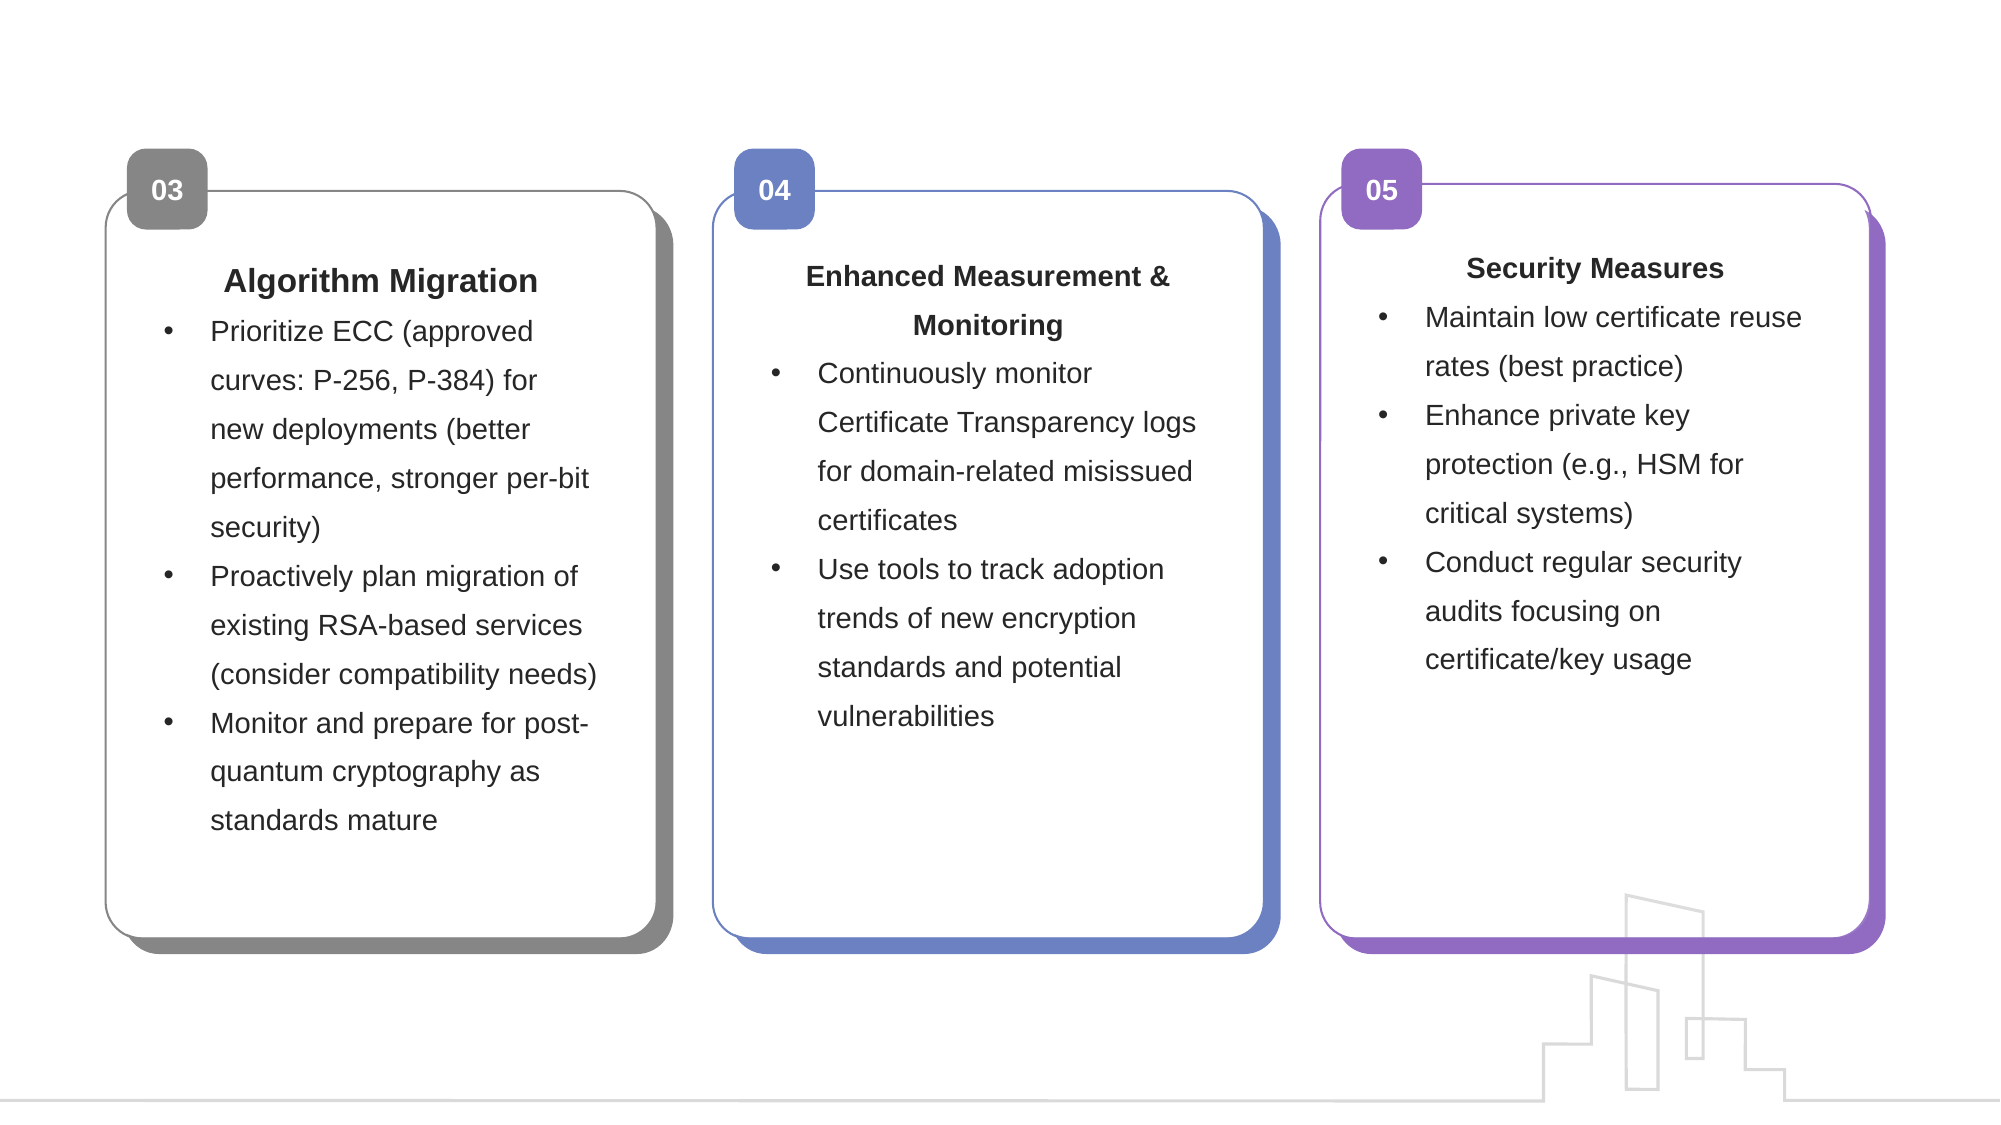

03
04
05
Security Measures
Maintain low certificate reuse rates (best practice)
Enhance private key protection (e.g., HSM for critical systems)
Conduct regular security audits focusing on certificate/key usage
Algorithm Migration
Prioritize ECC (approved curves: P-256, P-384) for new deployments (better performance, stronger per-bit security)
Proactively plan migration of existing RSA-based services (consider compatibility needs)
Monitor and prepare for post-quantum cryptography as standards mature
Enhanced Measurement & Monitoring
Continuously monitor Certificate Transparency logs for domain-related misissued certificates
Use tools to track adoption trends of new encryption standards and potential vulnerabilities